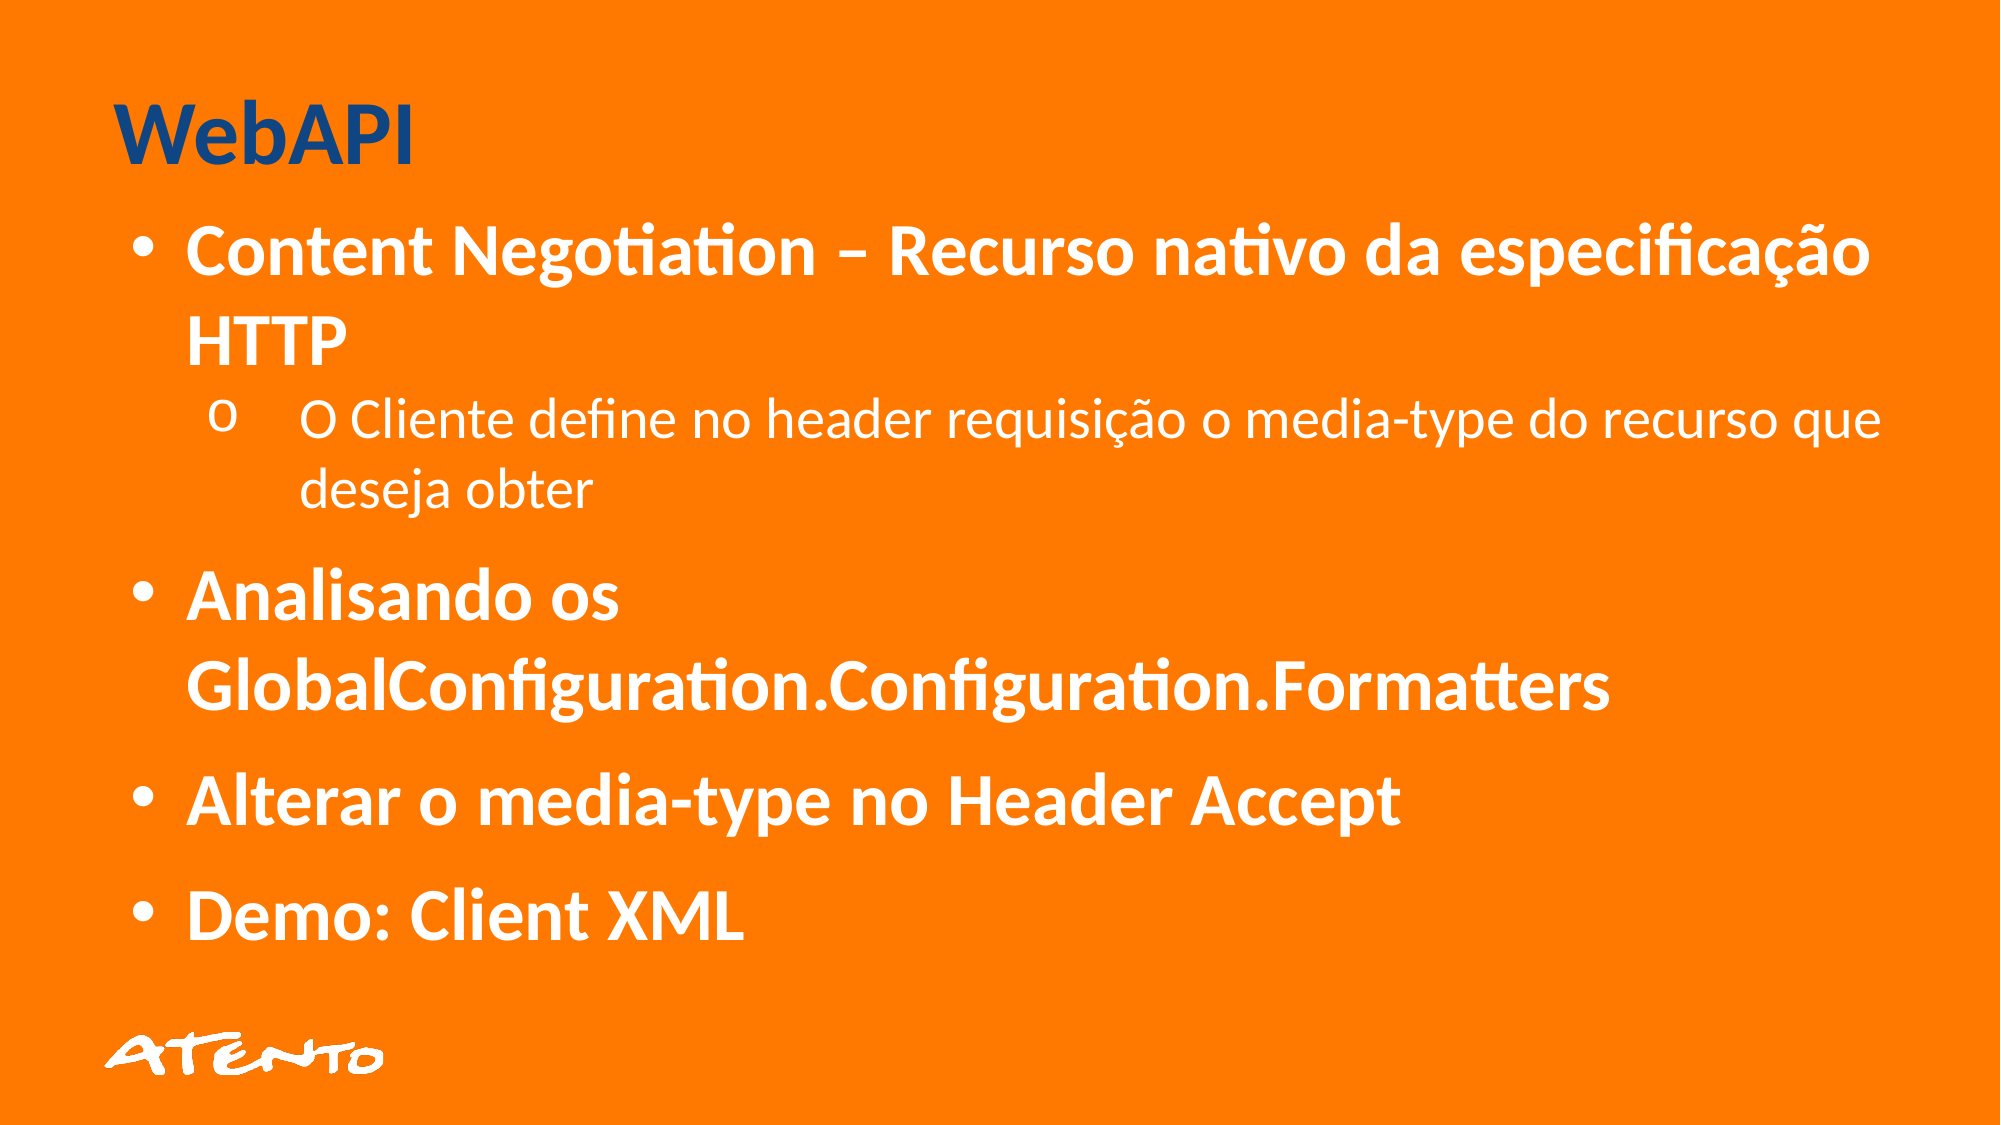

WebAPI
Content Negotiation – Recurso nativo da especificação HTTP
O Cliente define no header requisição o media-type do recurso que deseja obter
Analisando os GlobalConfiguration.Configuration.Formatters
Alterar o media-type no Header Accept
Demo: Client XML